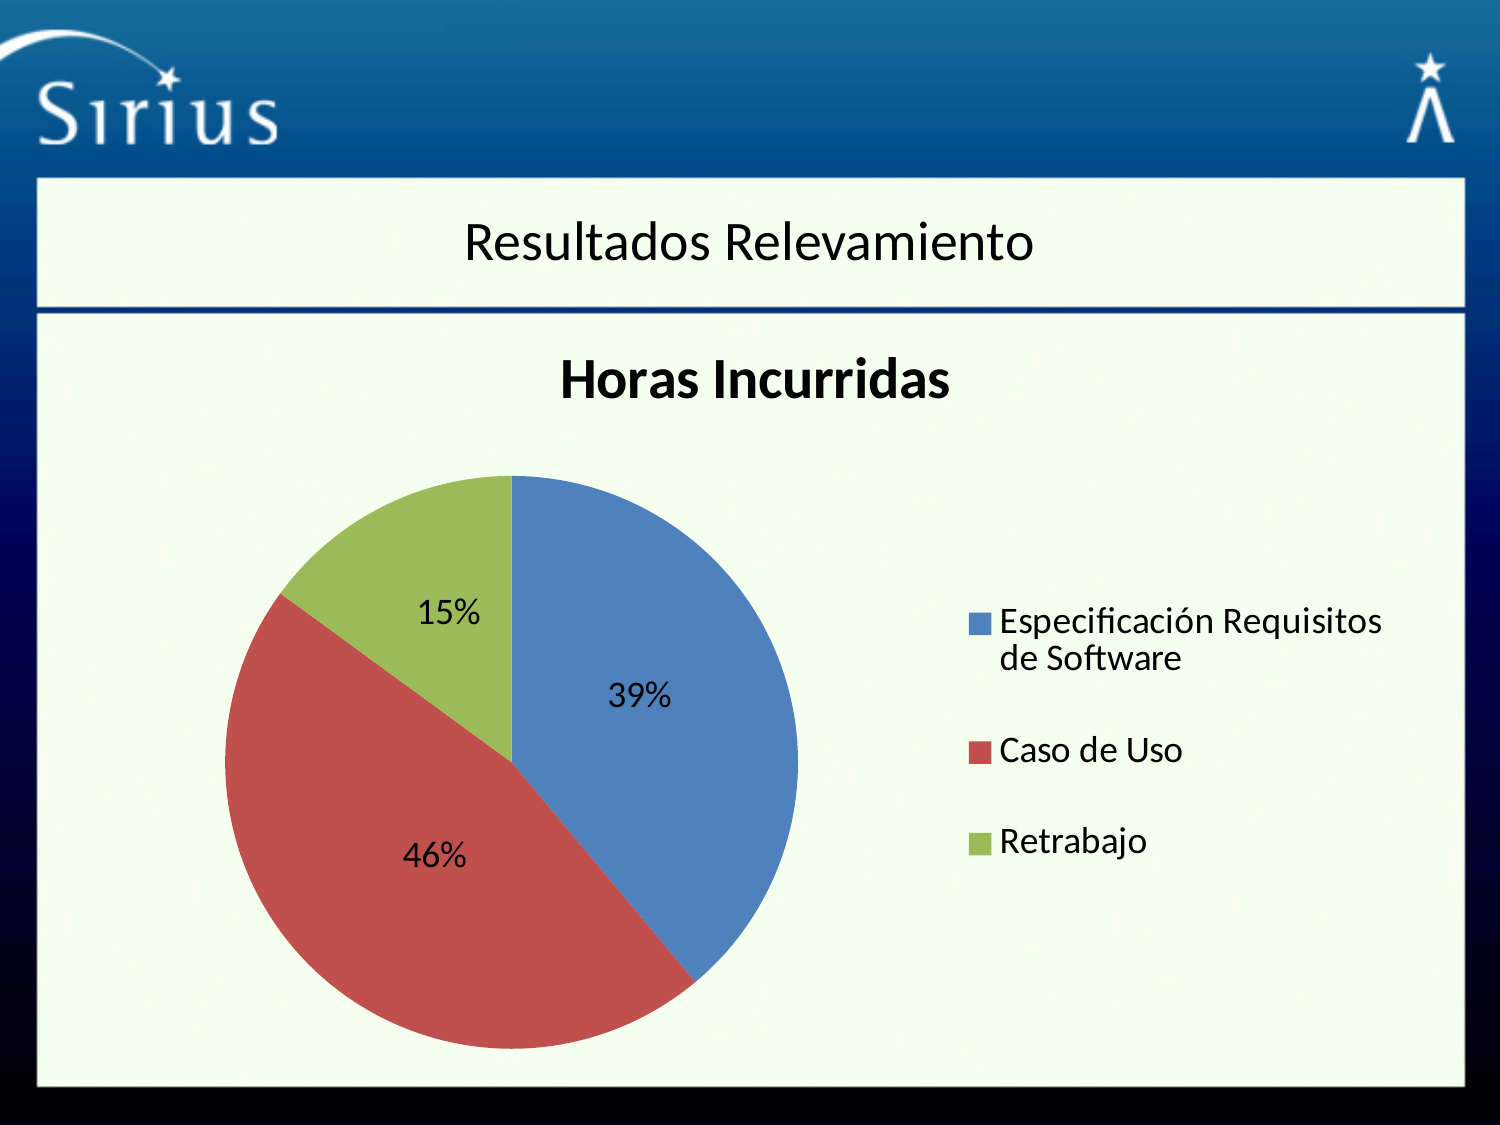

# Resultados Relevamiento

### Chart:

| Category | Horas Incurridas |
|---|---|
| Especificación Requisitos de Software | 216.0 |
| Caso de Uso | 256.0 |
| Retrabajo | 83.0 |

### Chart

| Category |
|---|